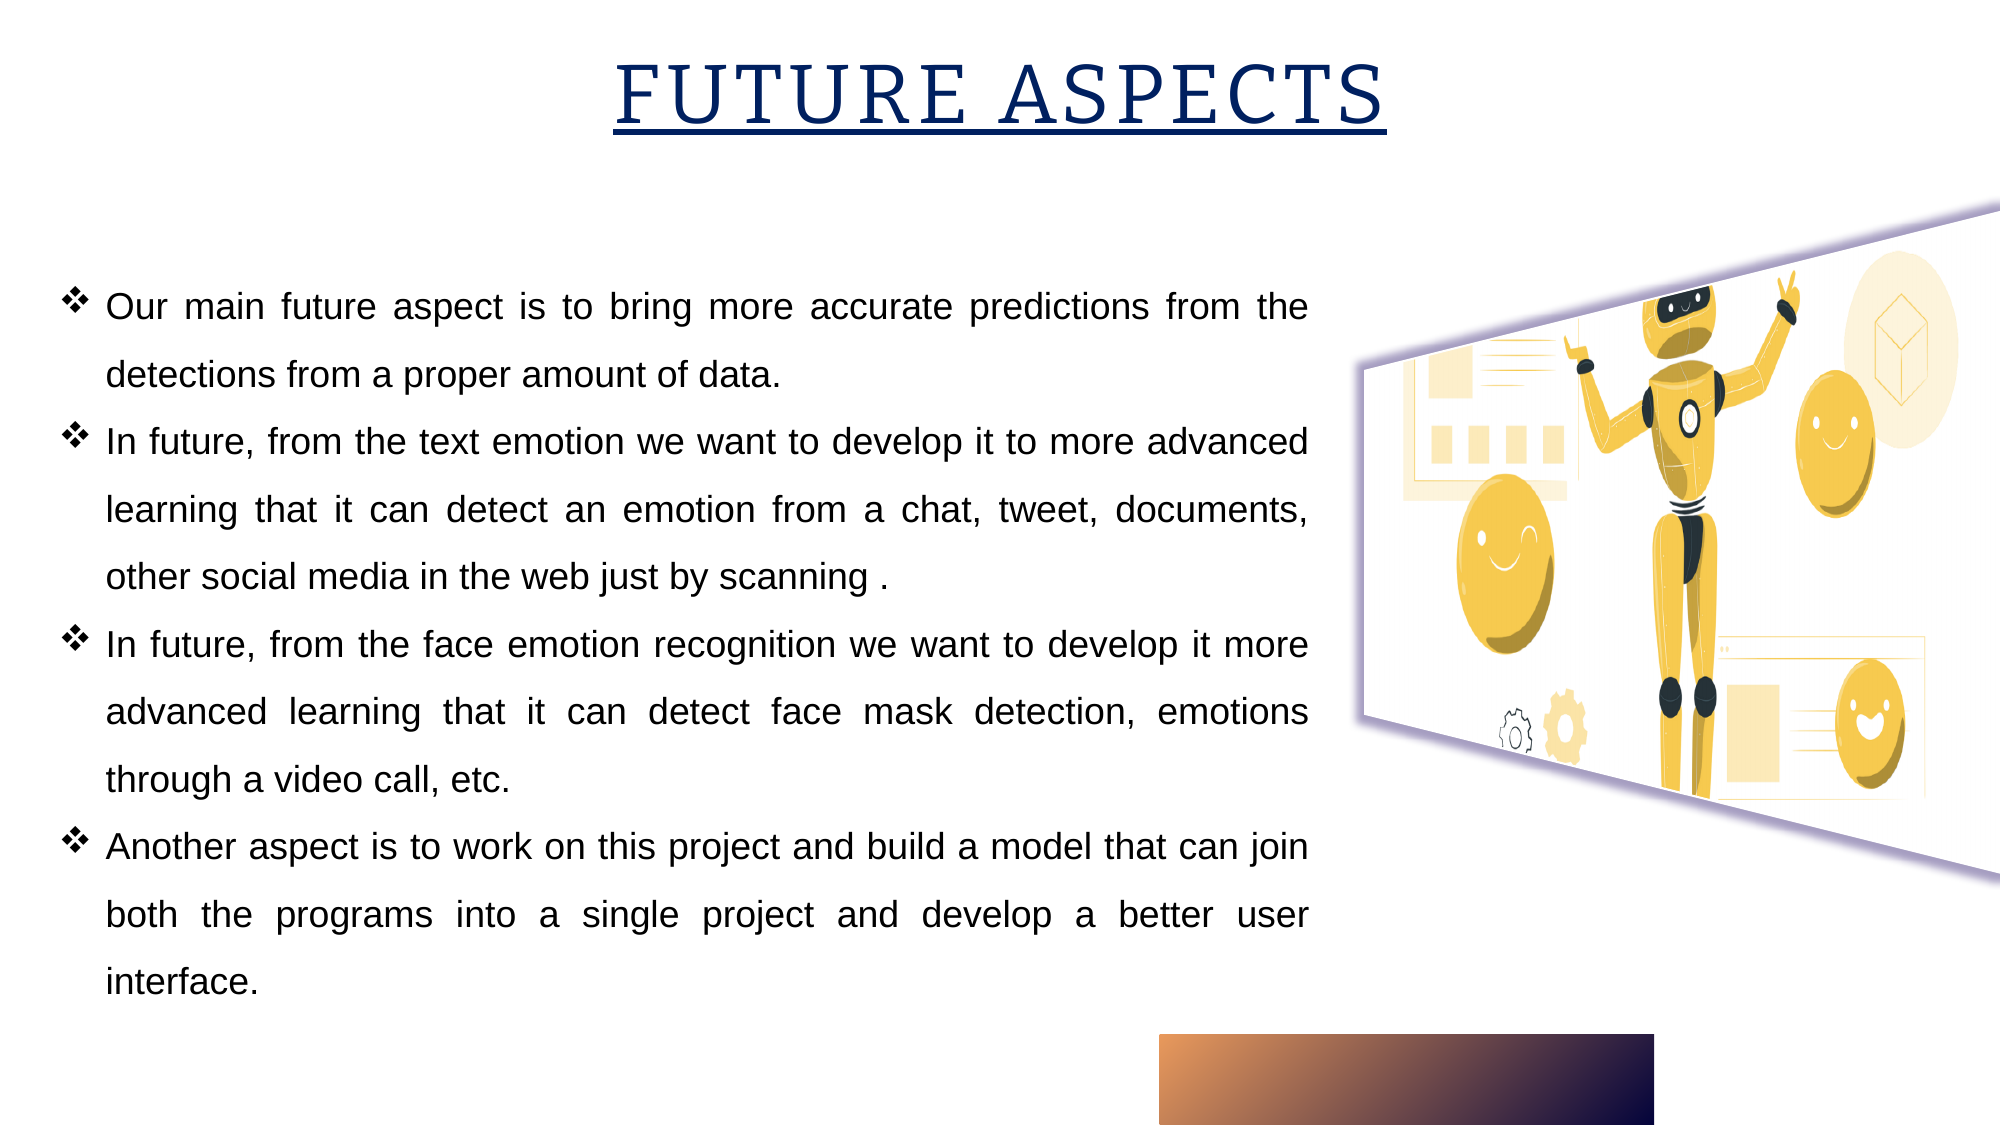

FUTURE ASPECTS

Our main future aspect is to bring more accurate predictions from the detections from a proper amount of data.
In future, from the text emotion we want to develop it to more advanced learning that it can detect an emotion from a chat, tweet, documents, other social media in the web just by scanning .
In future, from the face emotion recognition we want to develop it more advanced learning that it can detect face mask detection, emotions through a video call, etc.
Another aspect is to work on this project and build a model that can join both the programs into a single project and develop a better user interface.